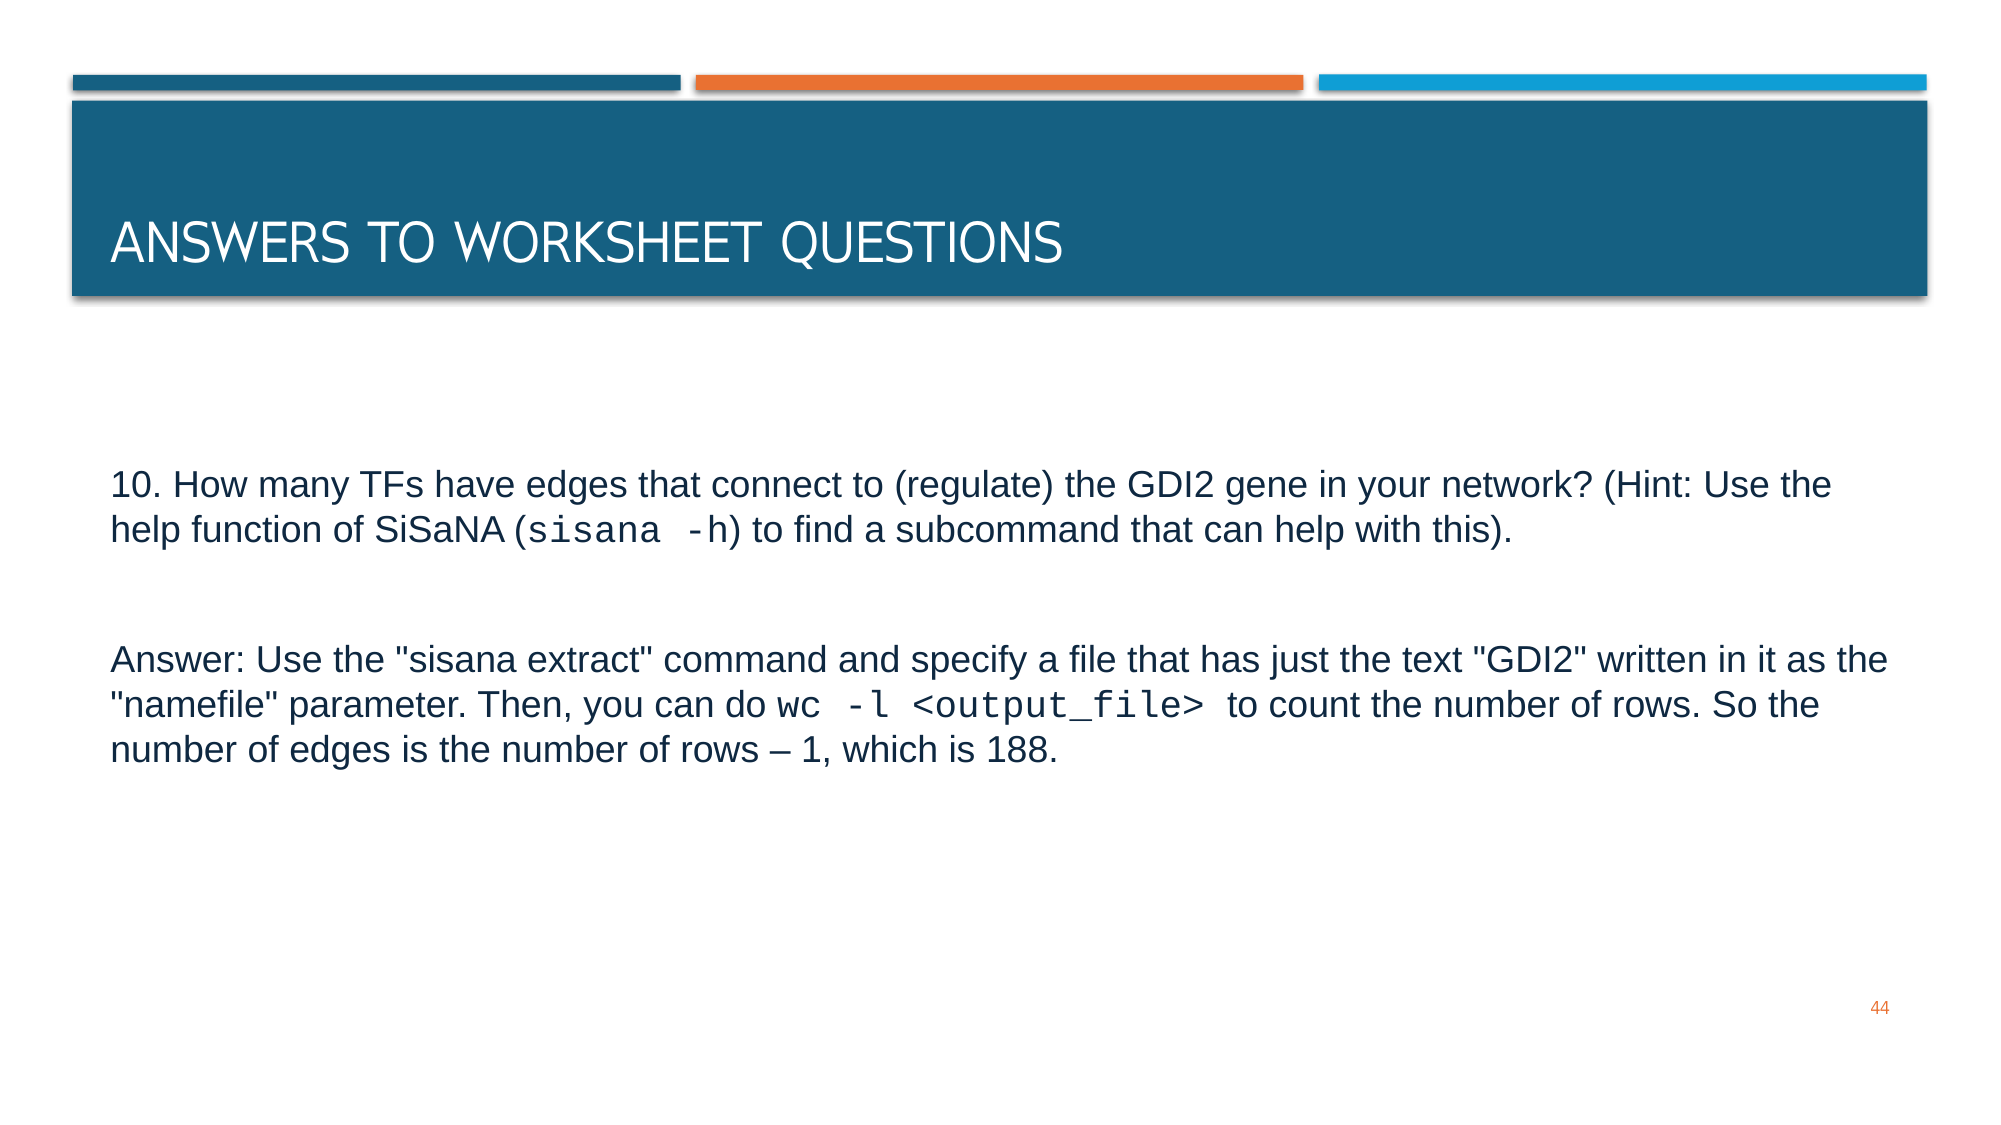

# Answers to worksheet questions
10. How many TFs have edges that connect to (regulate) the GDI2 gene in your network? (Hint: Use the help function of SiSaNA (sisana -h) to find a subcommand that can help with this).

Answer: Use the "sisana extract" command and specify a file that has just the text "GDI2" written in it as the "namefile" parameter. Then, you can do wc -l <output_file> to count the number of rows. So the number of edges is the number of rows – 1, which is 188.
44